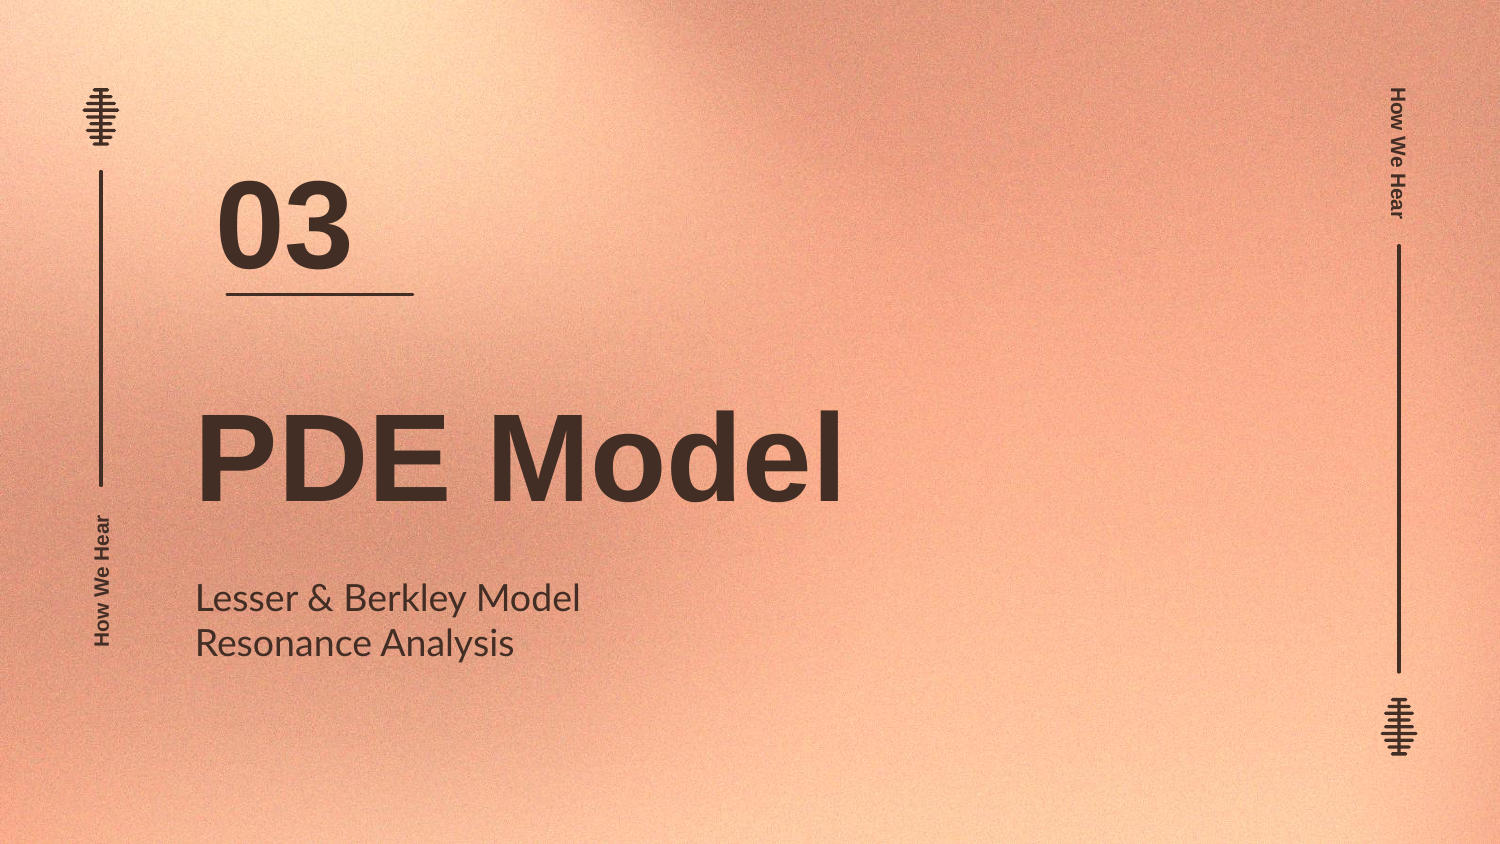

How We Hear
03
# PDE Model
How We Hear
Lesser & Berkley Model
Resonance Analysis